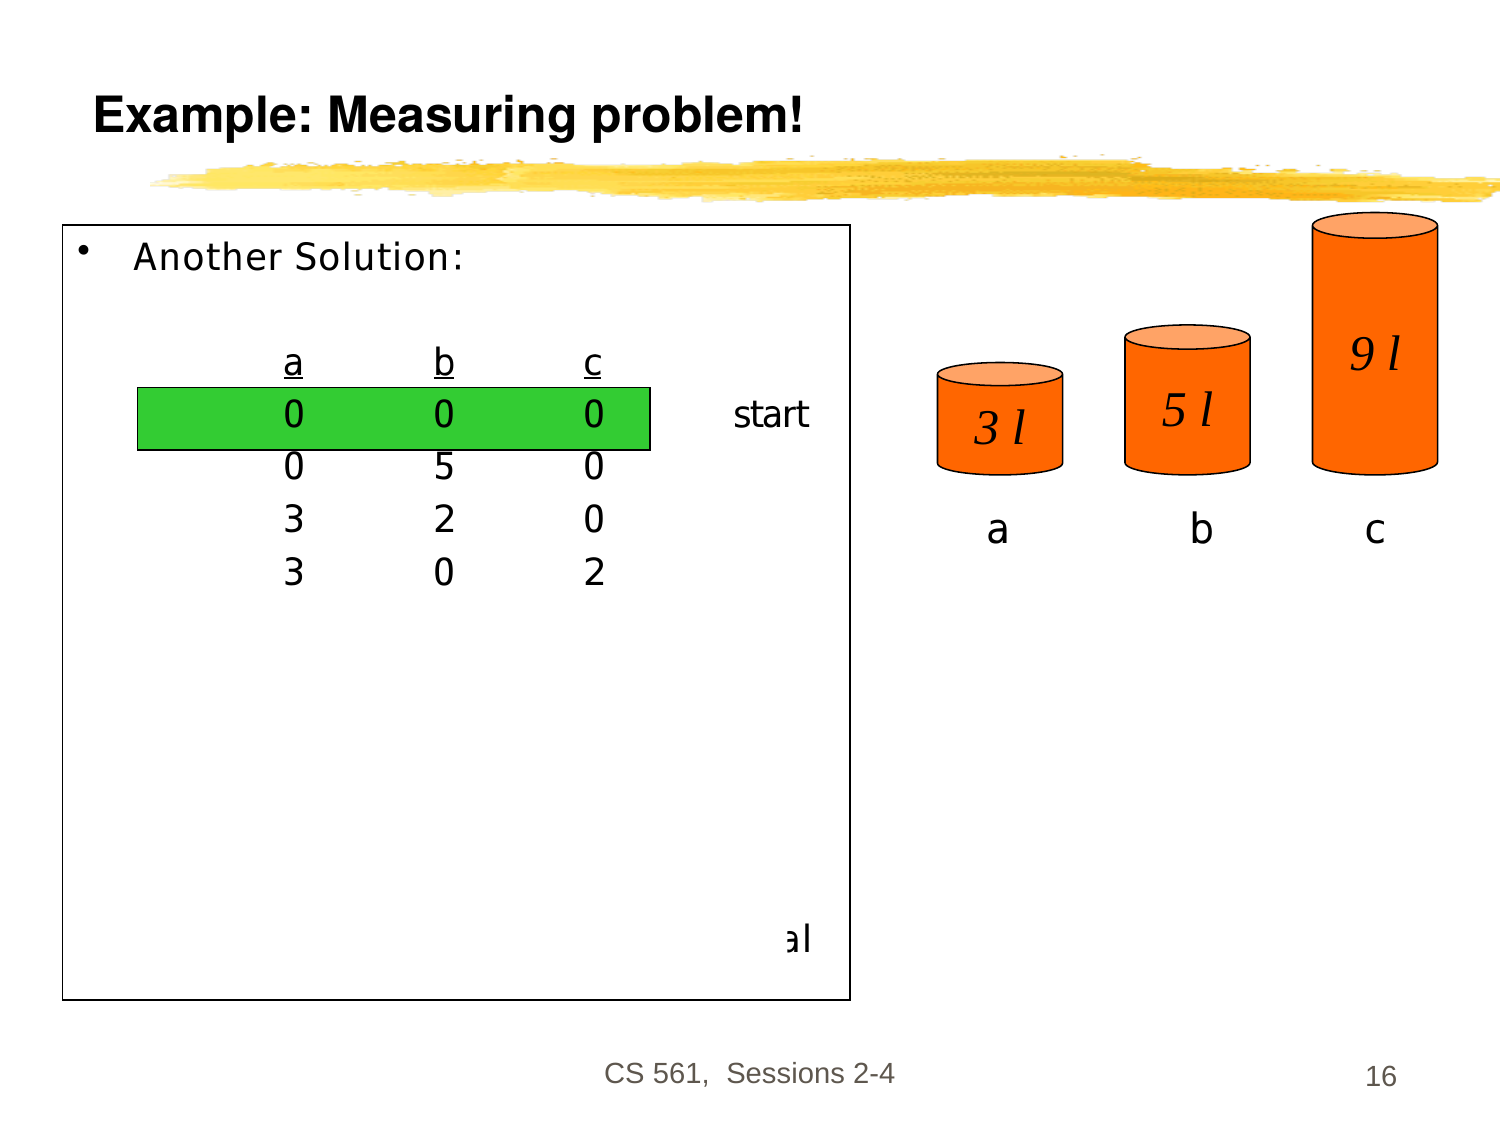

# Example: Measuring problem!
9 l
5 l
3 l
Another Solution:

		a	b	c
		0	0	0	start
		0	5	0
		3	2	0
		3	0	2
		3	0	3
		0	0	6
		3	0	6
		0	3	6
		3	3	6
		1	5	6
		0	5	7	goal

a
b
c

CS 561,  Sessions 2-4
16